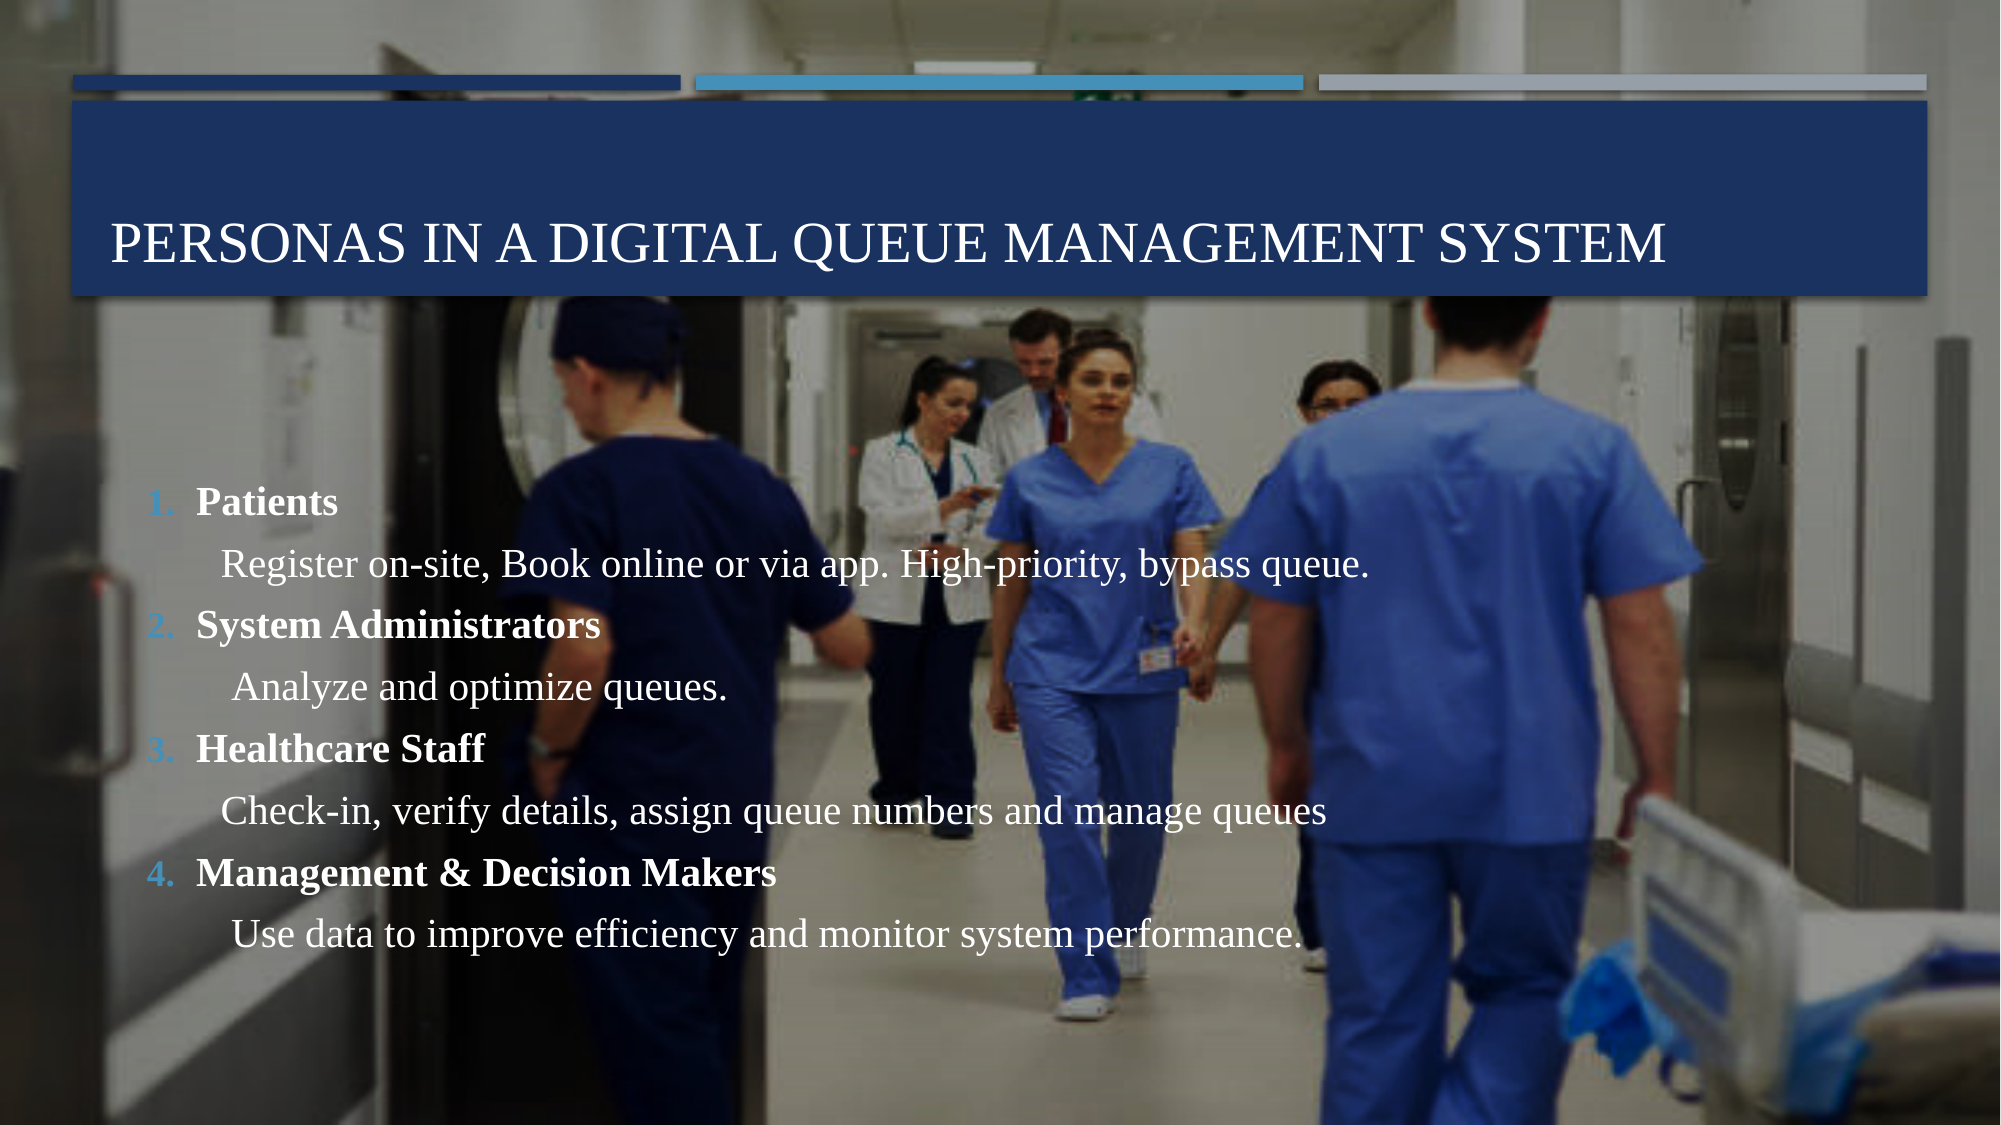

# Personas in a Digital Queue Management System
Patients
Register on-site, Book online or via app. High-priority, bypass queue.
System Administrators
 Analyze and optimize queues.
Healthcare Staff
Check-in, verify details, assign queue numbers and manage queues
Management & Decision Makers
 Use data to improve efficiency and monitor system performance.